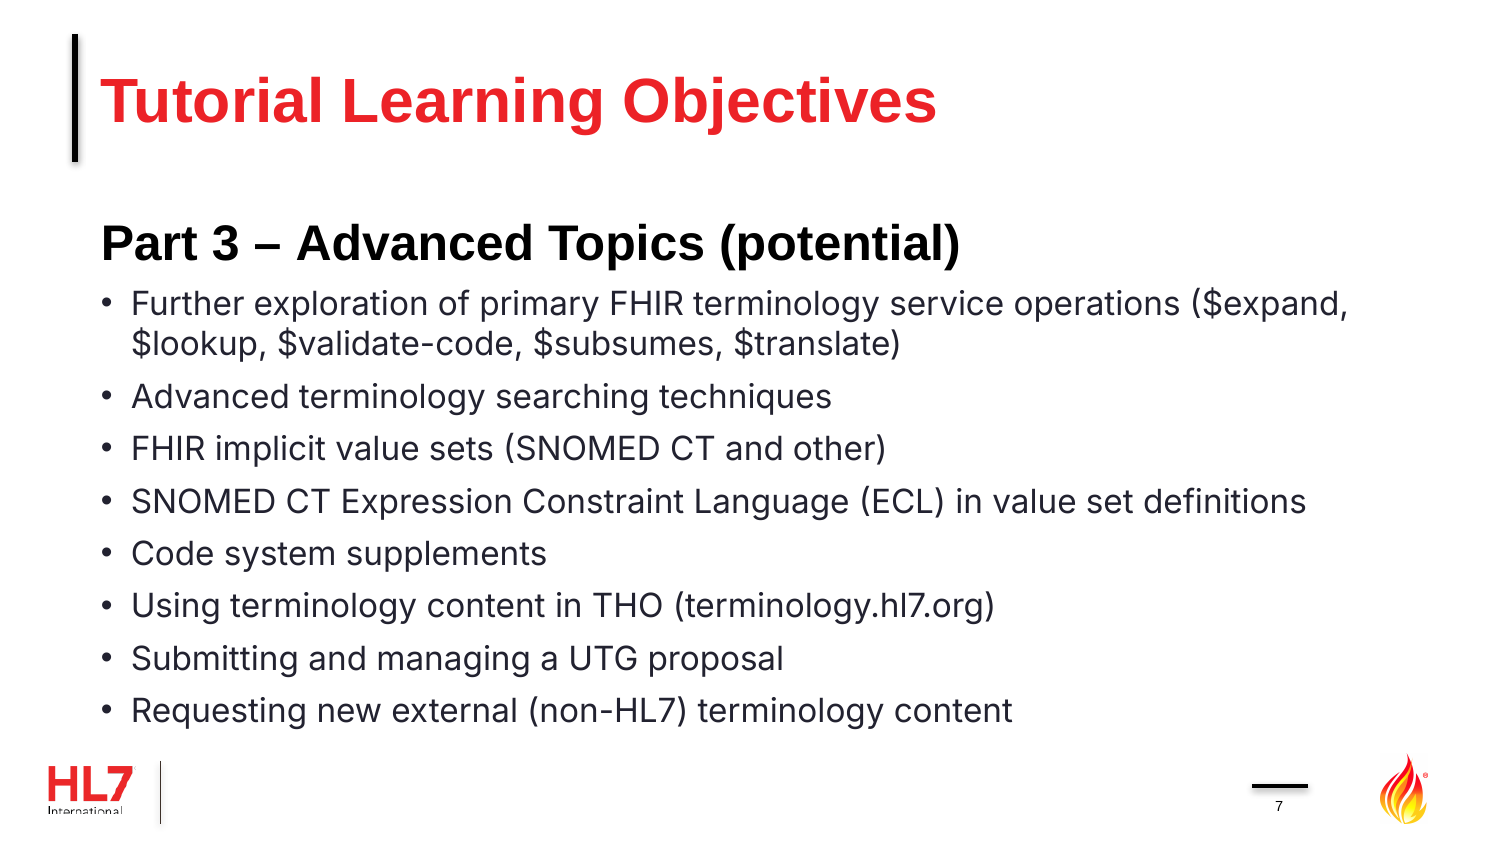

# Tutorial Learning Objectives
Part 3 – Advanced Topics (potential)
Further exploration of primary FHIR terminology service operations ($expand, $lookup, $validate-code, $subsumes, $translate)
Advanced terminology searching techniques
FHIR implicit value sets (SNOMED CT and other)
SNOMED CT Expression Constraint Language (ECL) in value set definitions
Code system supplements
Using terminology content in THO (terminology.hl7.org)
Submitting and managing a UTG proposal
Requesting new external (non-HL7) terminology content

7